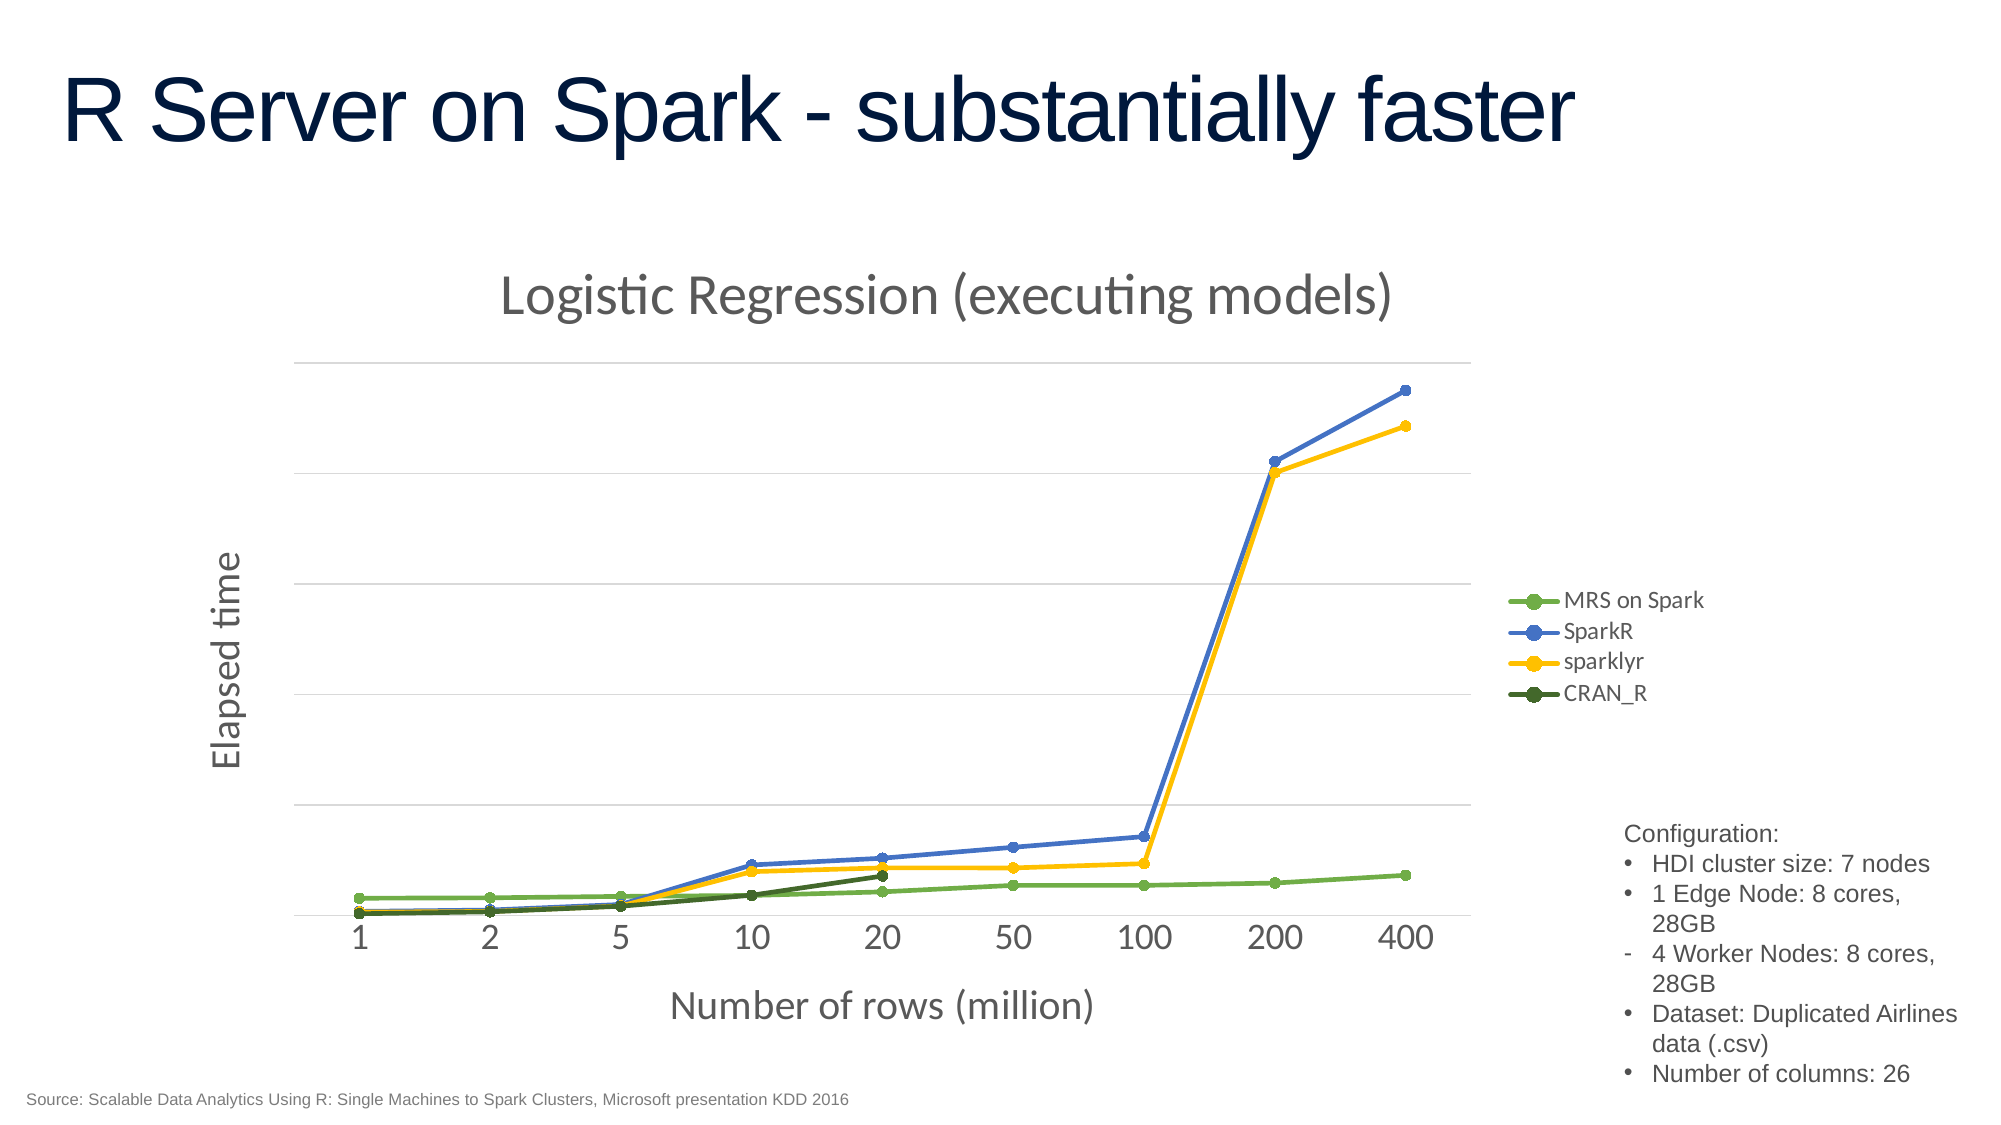

R Server on Spark - substantially faster

### Chart: Logistic Regression (executing models)

| Category | MRS on Spark | SparkR | sparklyr | CRAN_R |
|---|---|---|---|---|
| 1 | 78.484 | 18.803 | 15.593 | 8.265 |
| 2 | 80.344 | 24.926 | 18.597 | 16.906 |
| 5 | 86.755 | 50.223 | 43.138 | 42.365 |
| 10 | 91.003 | 228.952 | 198.571 | 91.951 |
| 20 | 107.366 | 259.58 | 215.88 | 178.996 |
| 50 | 136.715 | 309.066 | 215.62 | None |
| 100 | 136.655 | 357.353 | 234.98728 | None |
| 200 | 147.186 | 2054.441 | 2003.799198 | None |
| 400 | 182.369 | 2376.547 | 2215.12683 | None |
Configuration:
HDI cluster size: 7 nodes
1 Edge Node: 8 cores, 28GB
4 Worker Nodes: 8 cores, 28GB
Dataset: Duplicated Airlines data (.csv)
Number of columns: 26
Source: Scalable Data Analytics Using R: Single Machines to Spark Clusters, Microsoft presentation KDD 2016